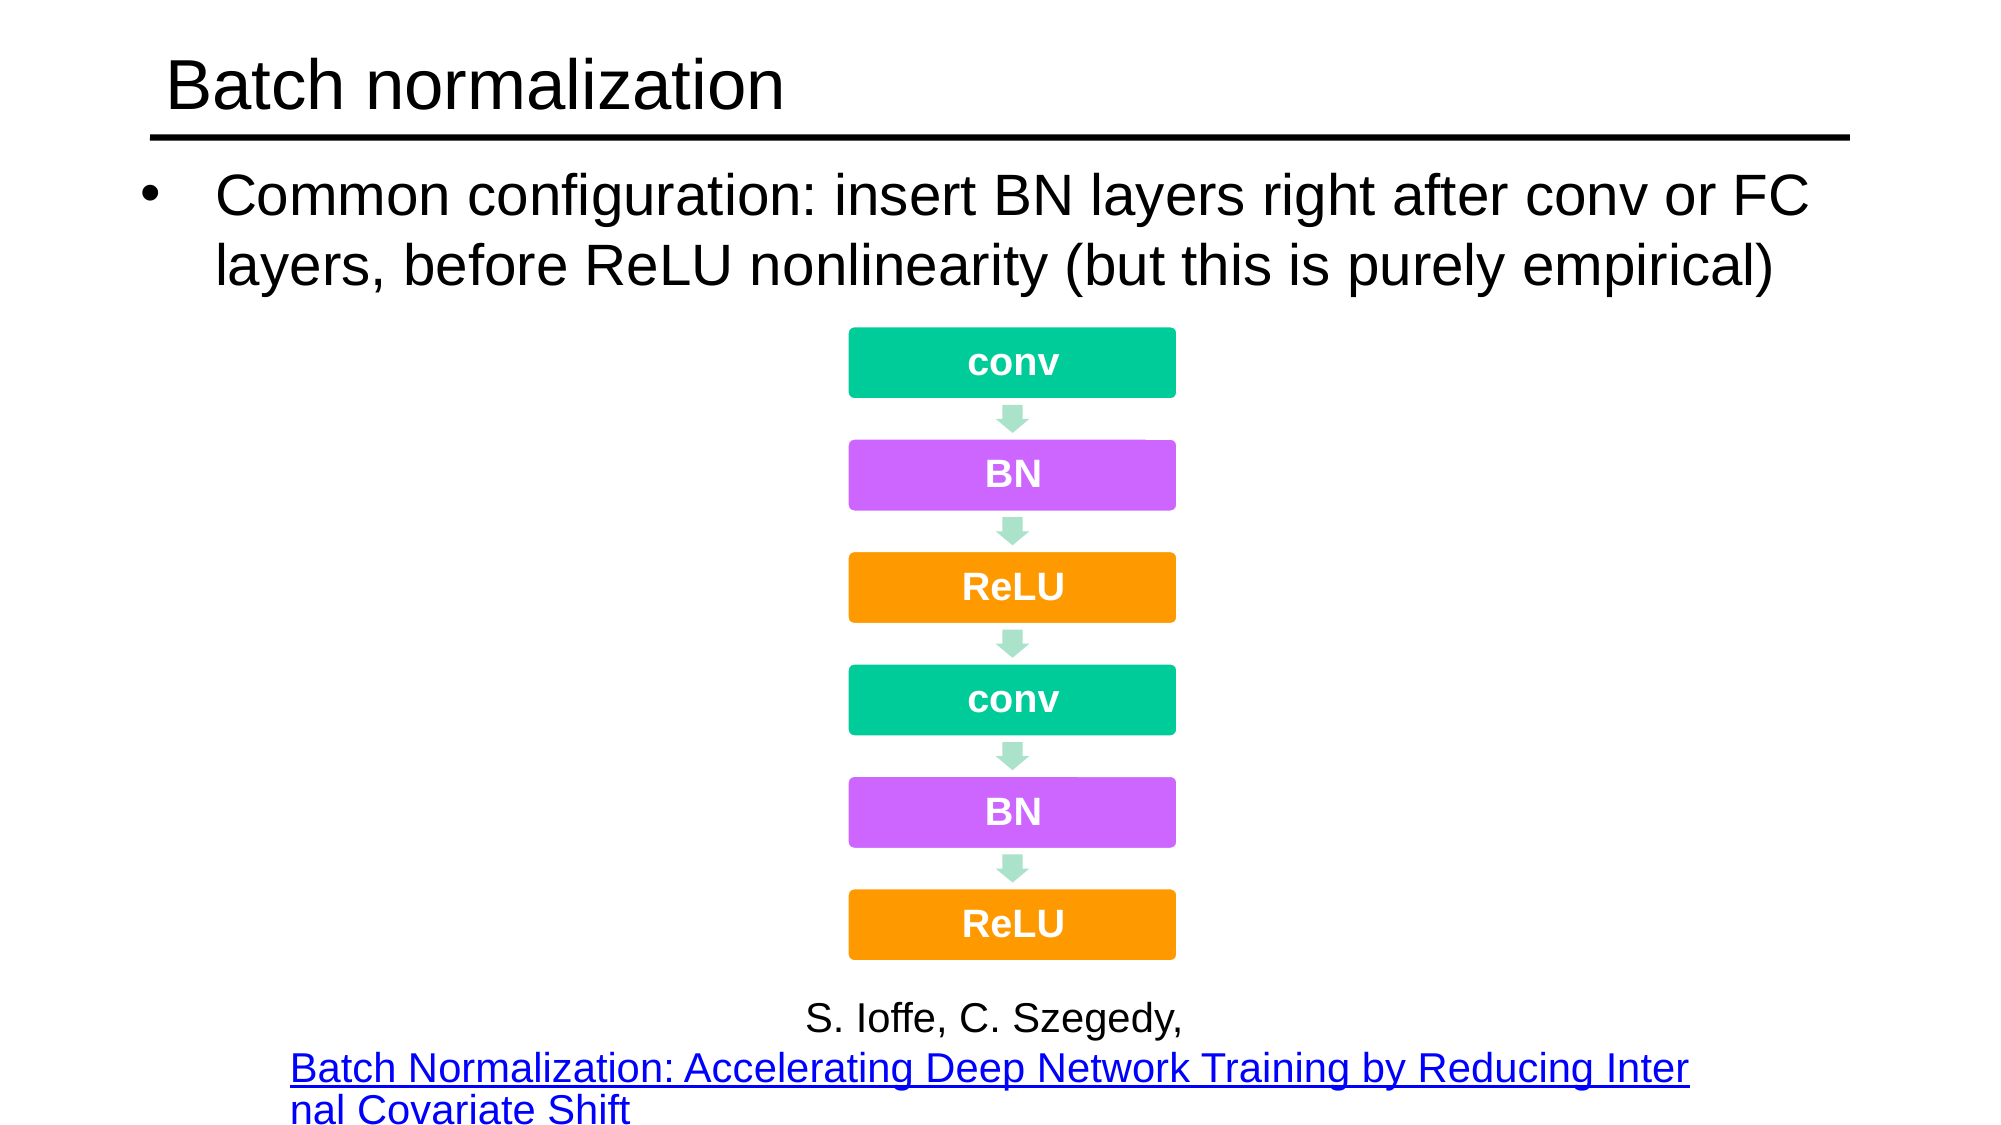

# Batch normalization
Common configuration: insert BN layers right after conv or FC layers, before ReLU nonlinearity (but this is purely empirical)
conv

BN

ReLU

conv

BN

ReLU
S. Ioffe, C. Szegedy, Batch Normalization: Accelerating Deep Network Training by Reducing Internal Covariate Shift, ICML 2015